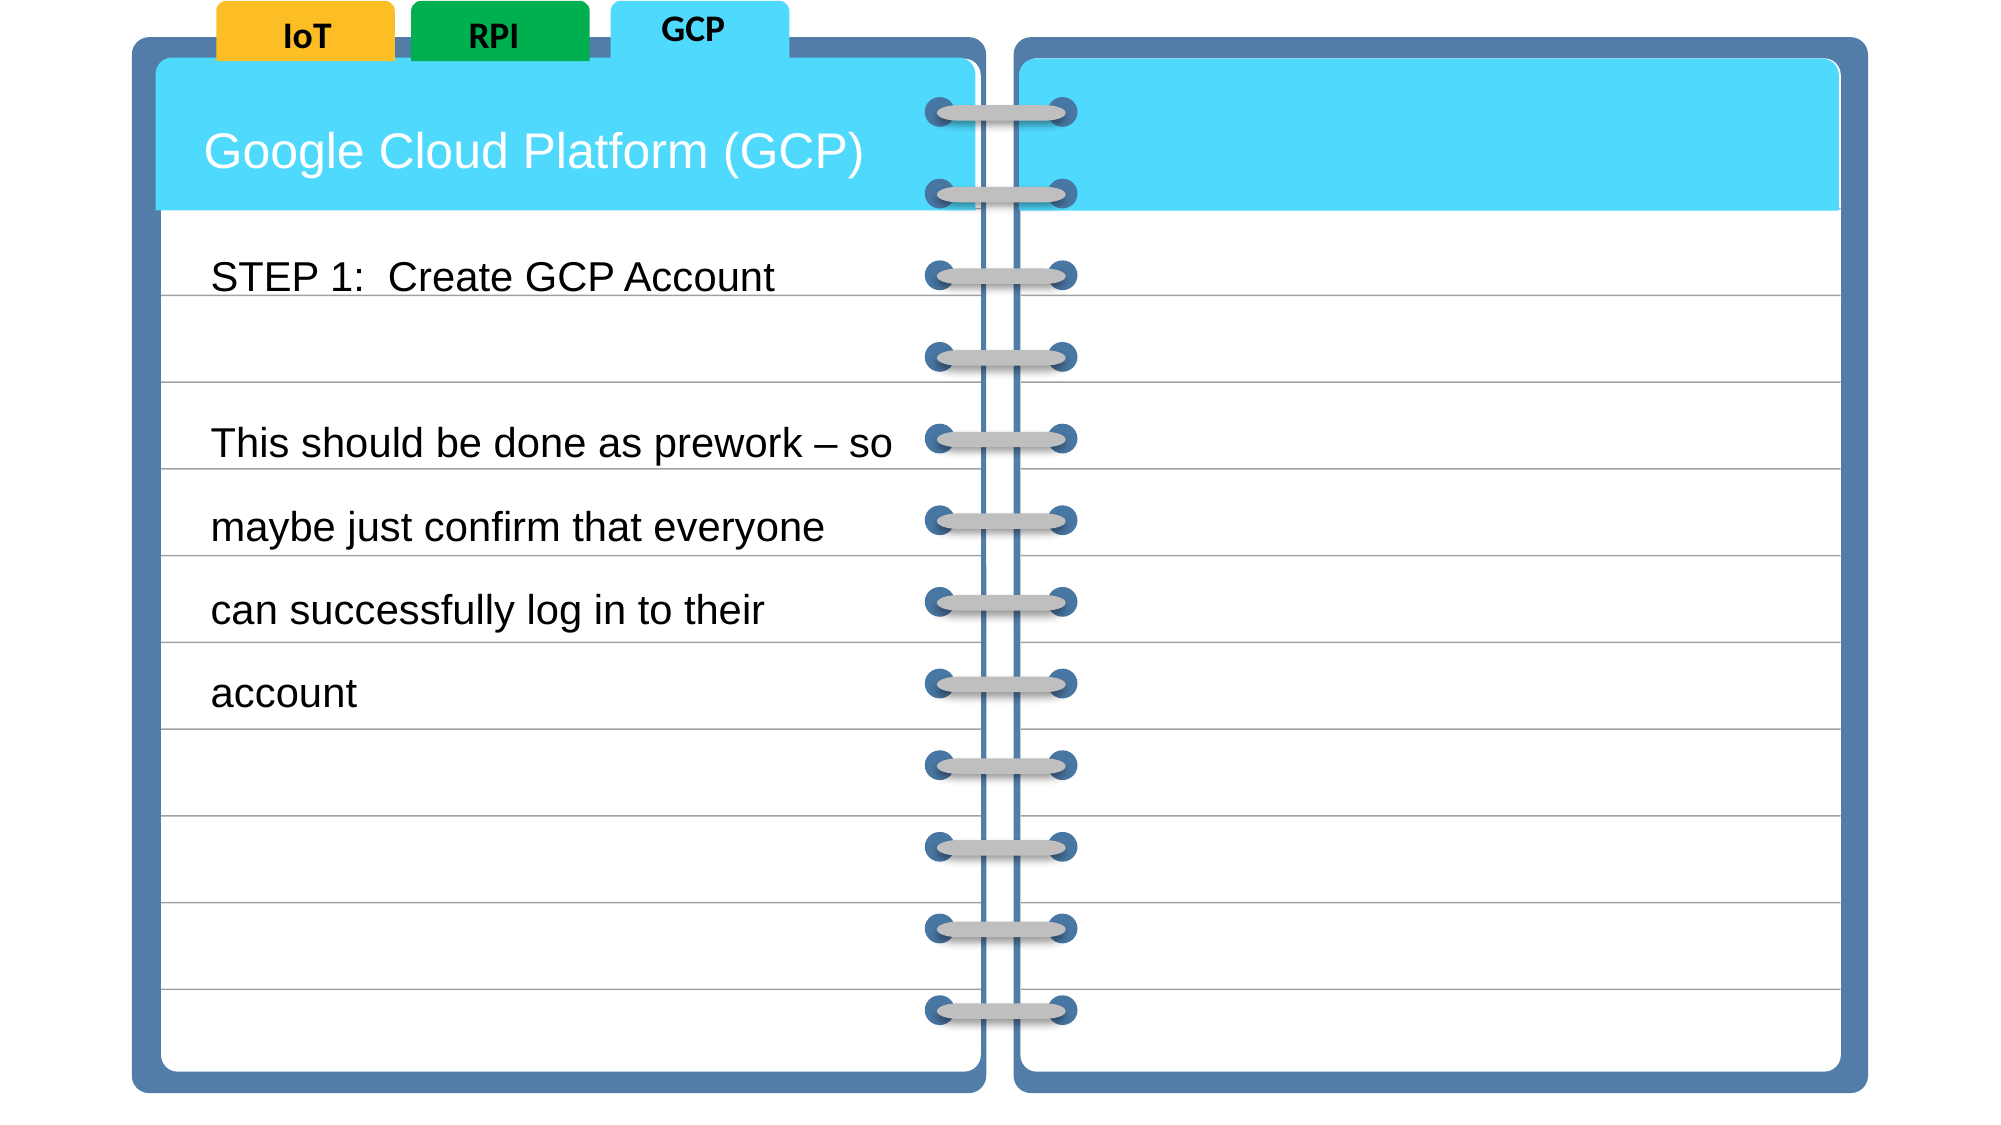

GCP

IoT

RPI

Google Cloud Platform (GCP)
STEP 1:  Create GCP Account

This should be done as prework – so maybe just confirm that everyone can successfully log in to their account